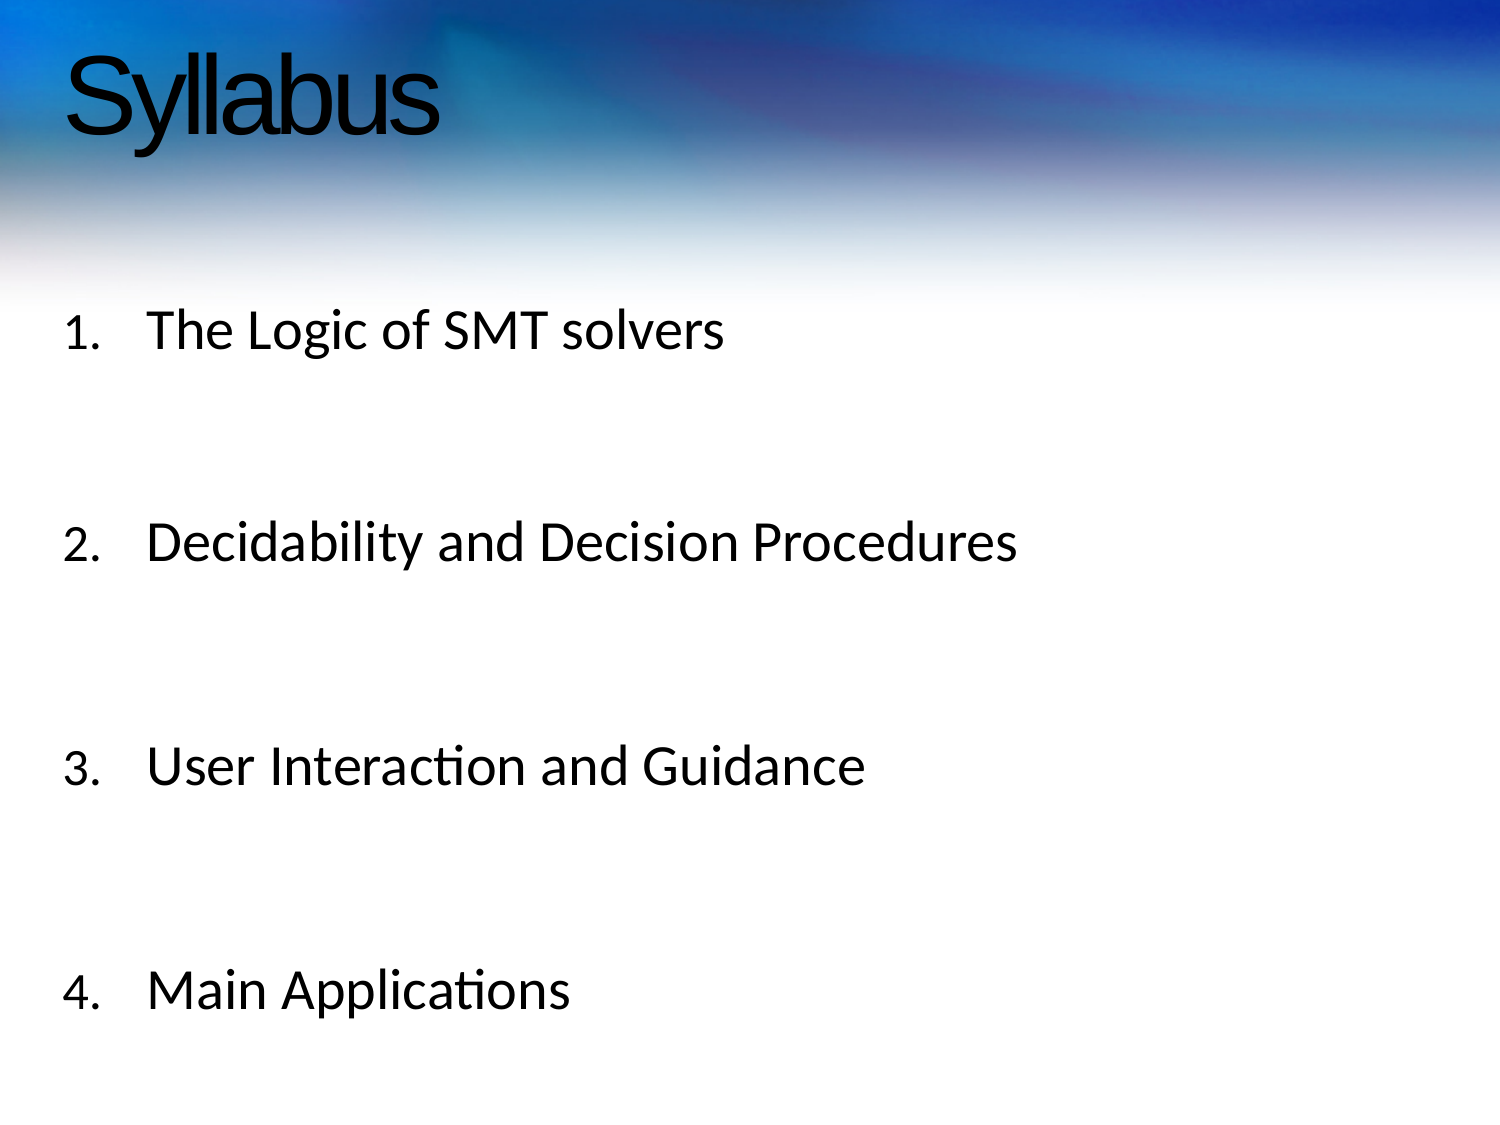

# Syllabus
The Logic of SMT solvers

Decidability and Decision Procedures

User Interaction and Guidance

Main Applications